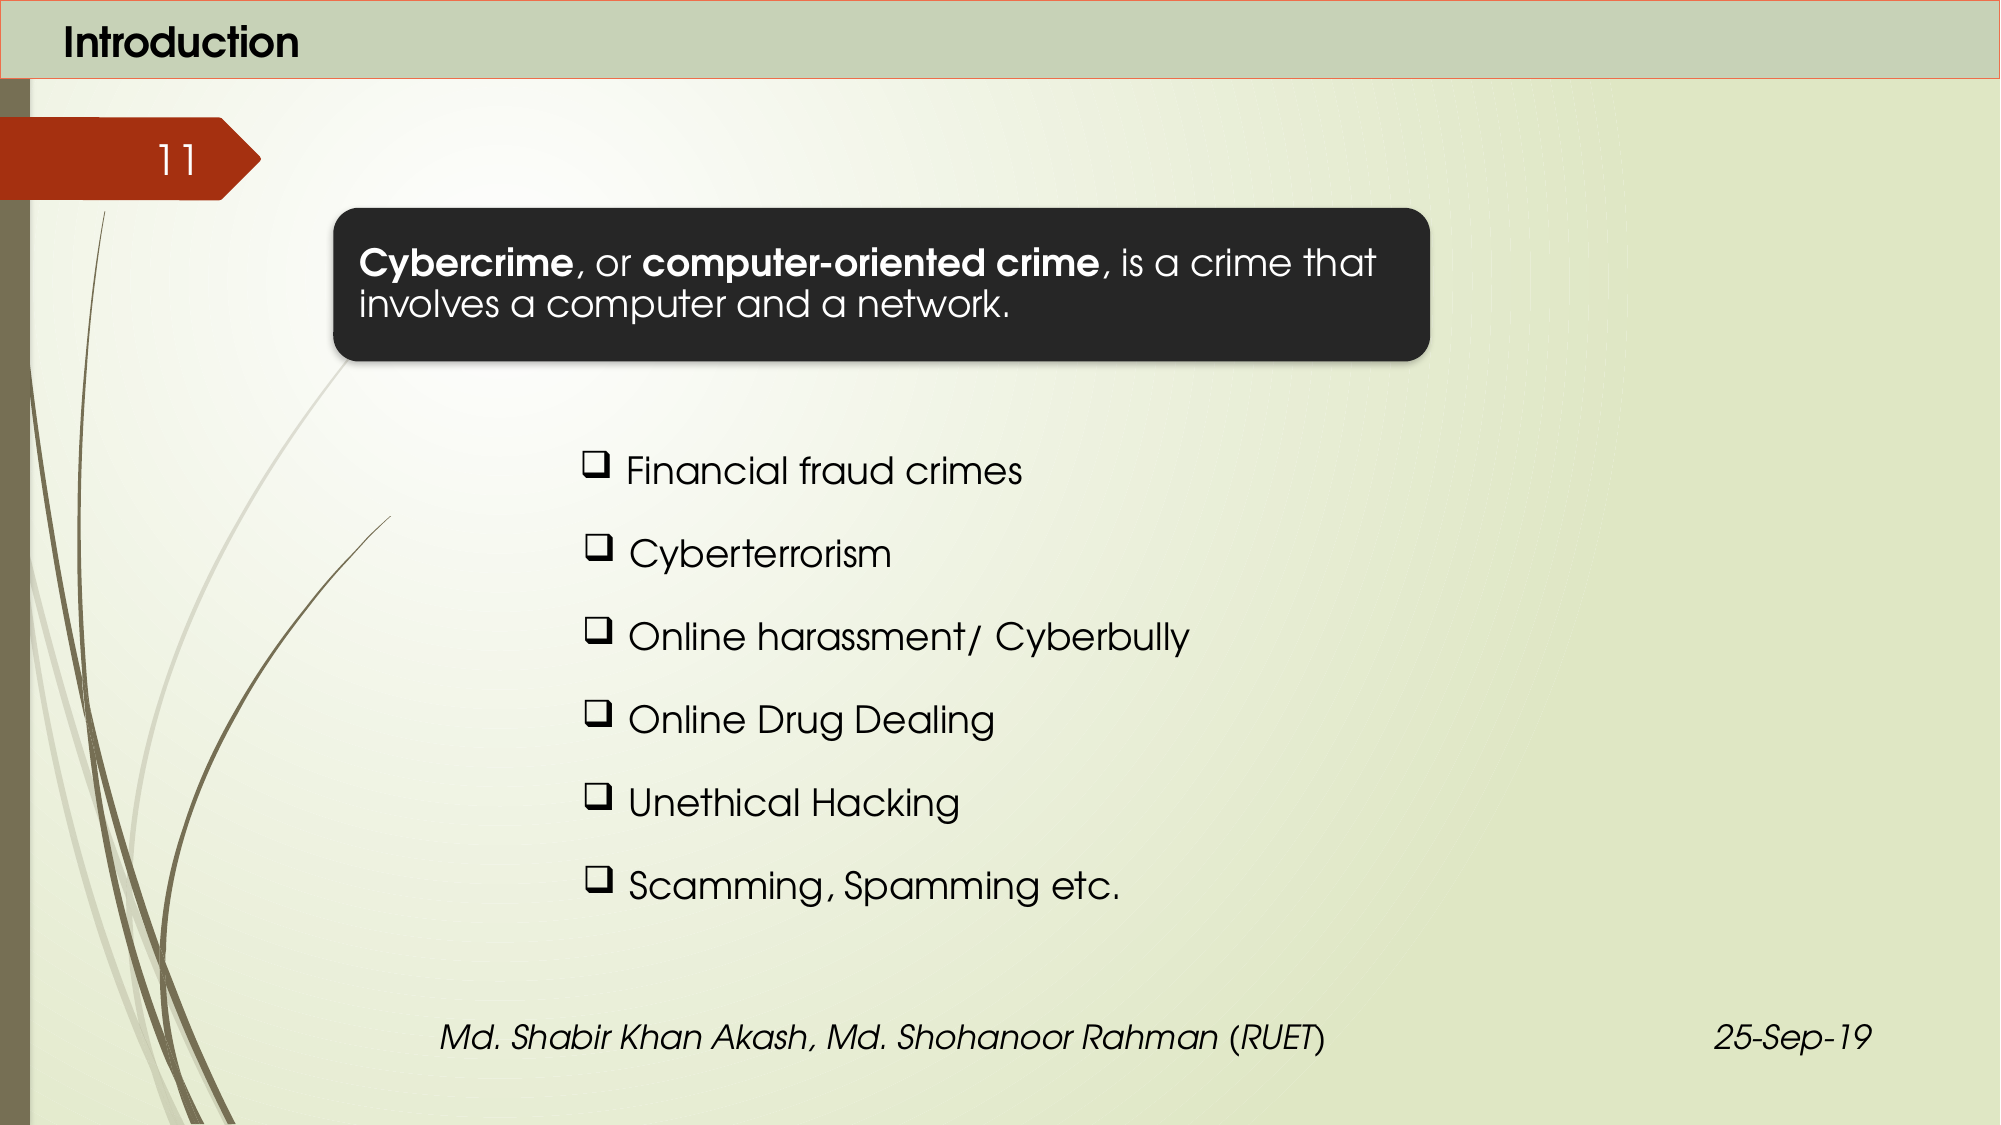

Introduction
11
Cybercrime, or computer-oriented crime, is a crime that involves a computer and a network.
Financial fraud crimes
Cyberterrorism
Online harassment/ Cyberbully
Online Drug Dealing
Unethical Hacking
Scamming, Spamming etc.
25-Sep-19
Md. Shabir Khan Akash, Md. Shohanoor Rahman (RUET)